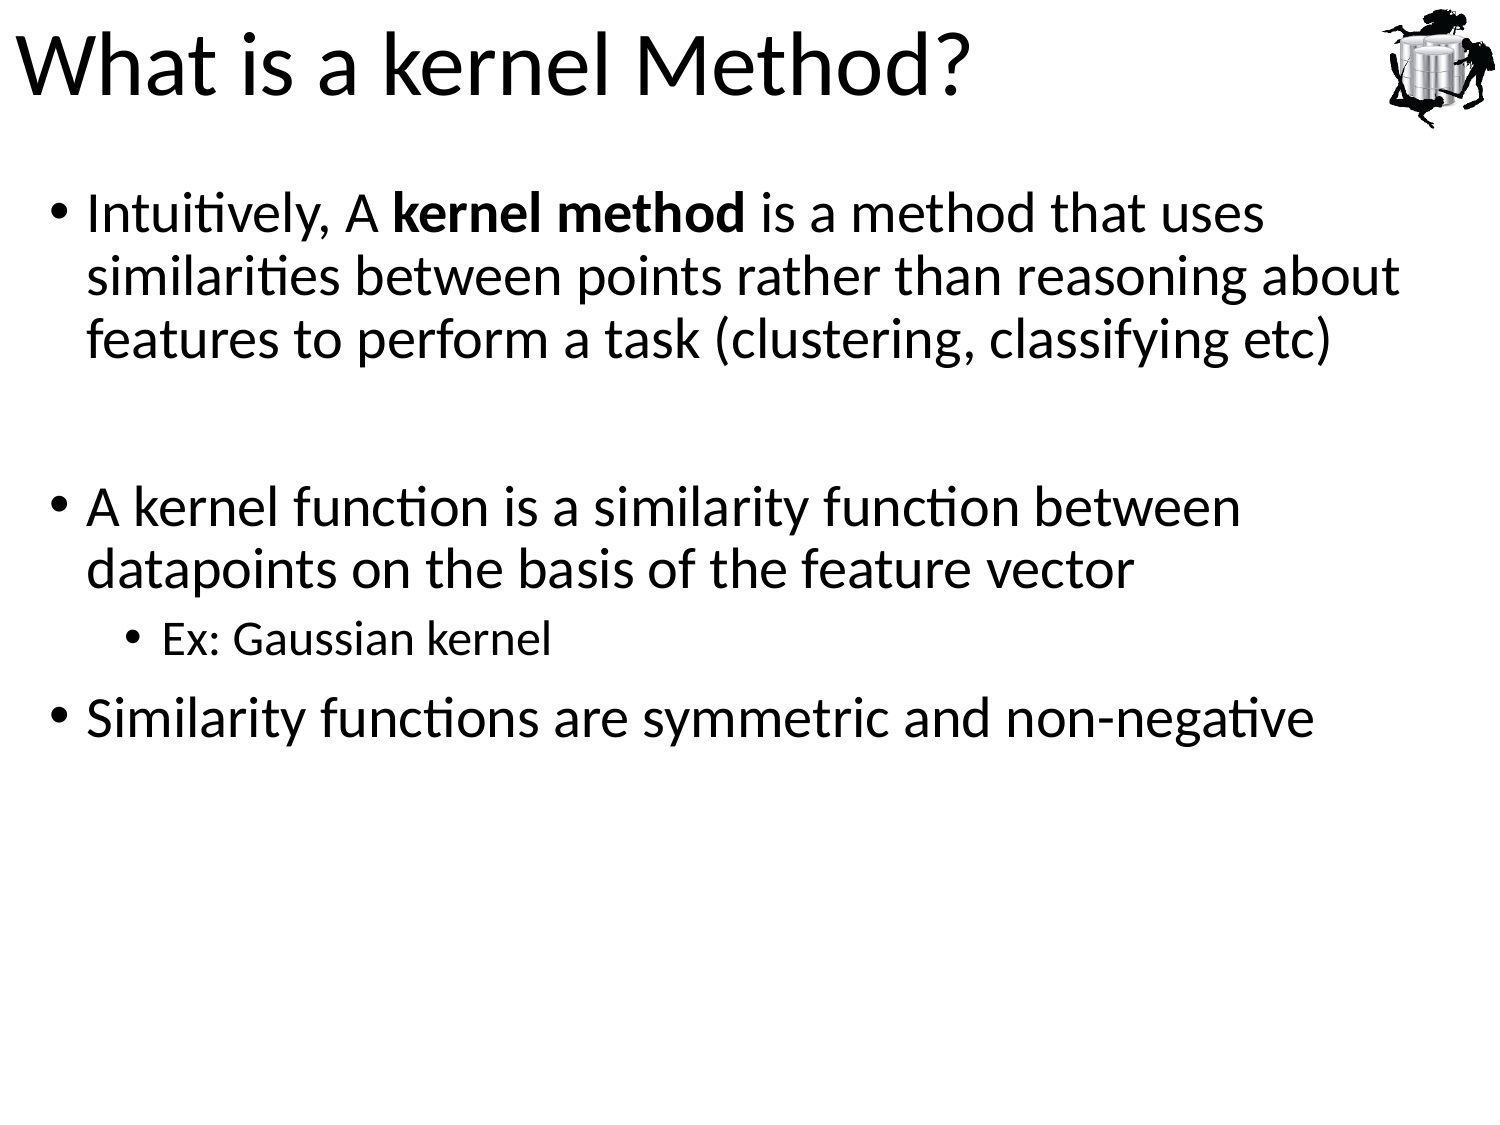

# What is a kernel Method?
Intuitively, A kernel method is a method that uses similarities between points rather than reasoning about features to perform a task (clustering, classifying etc)

A kernel function is a similarity function between datapoints on the basis of the feature vector
Ex: Gaussian kernel
Similarity functions are symmetric and non-negative